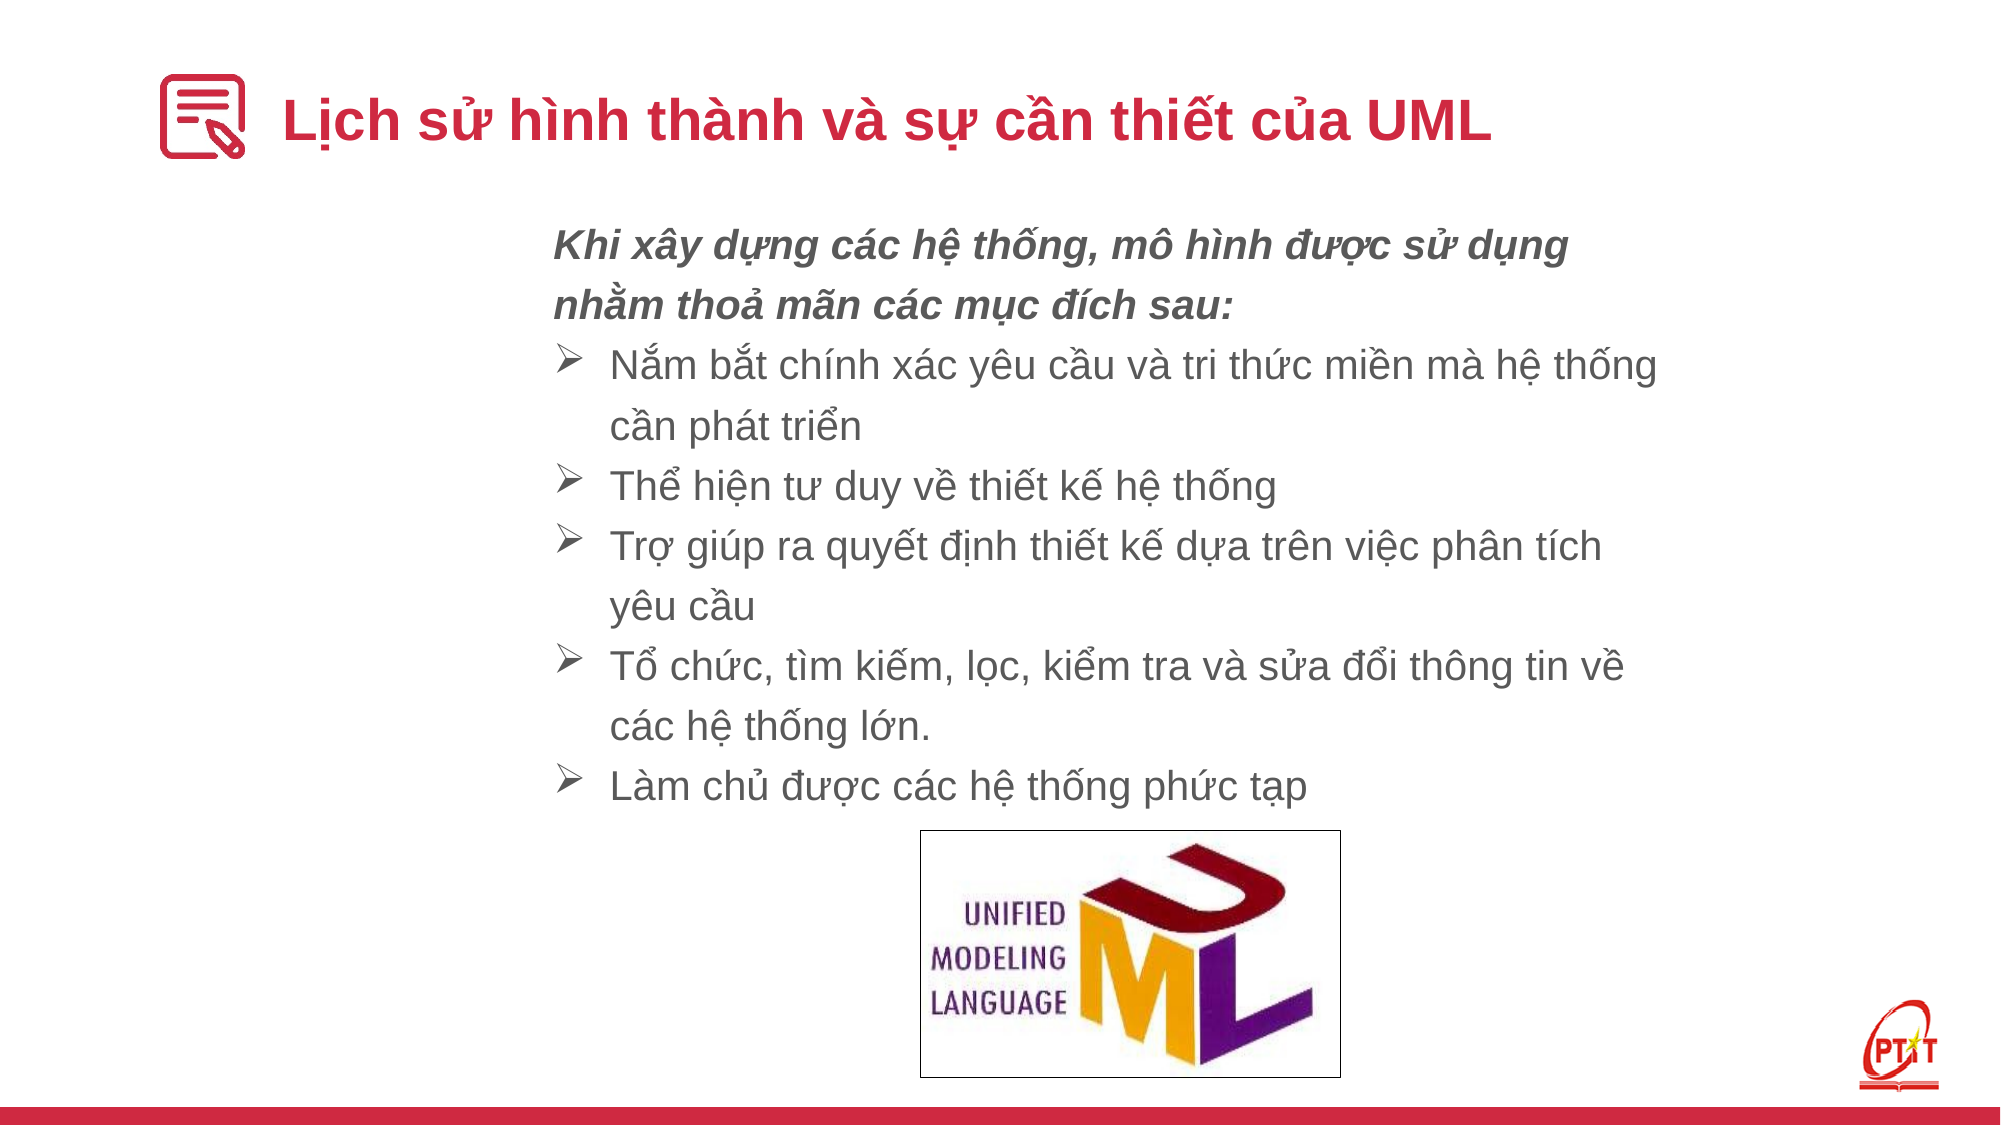

# Lịch sử hình thành và sự cần thiết của UML
Khi xây dựng các hệ thống, mô hình được sử dụng nhằm thoả mãn các mục đích sau:
Nắm bắt chính xác yêu cầu và tri thức miền mà hệ thống cần phát triển
Thể hiện tư duy về thiết kế hệ thống
Trợ giúp ra quyết định thiết kế dựa trên việc phân tích yêu cầu
Tổ chức, tìm kiếm, lọc, kiểm tra và sửa đổi thông tin về các hệ thống lớn.
Làm chủ được các hệ thống phức tạp